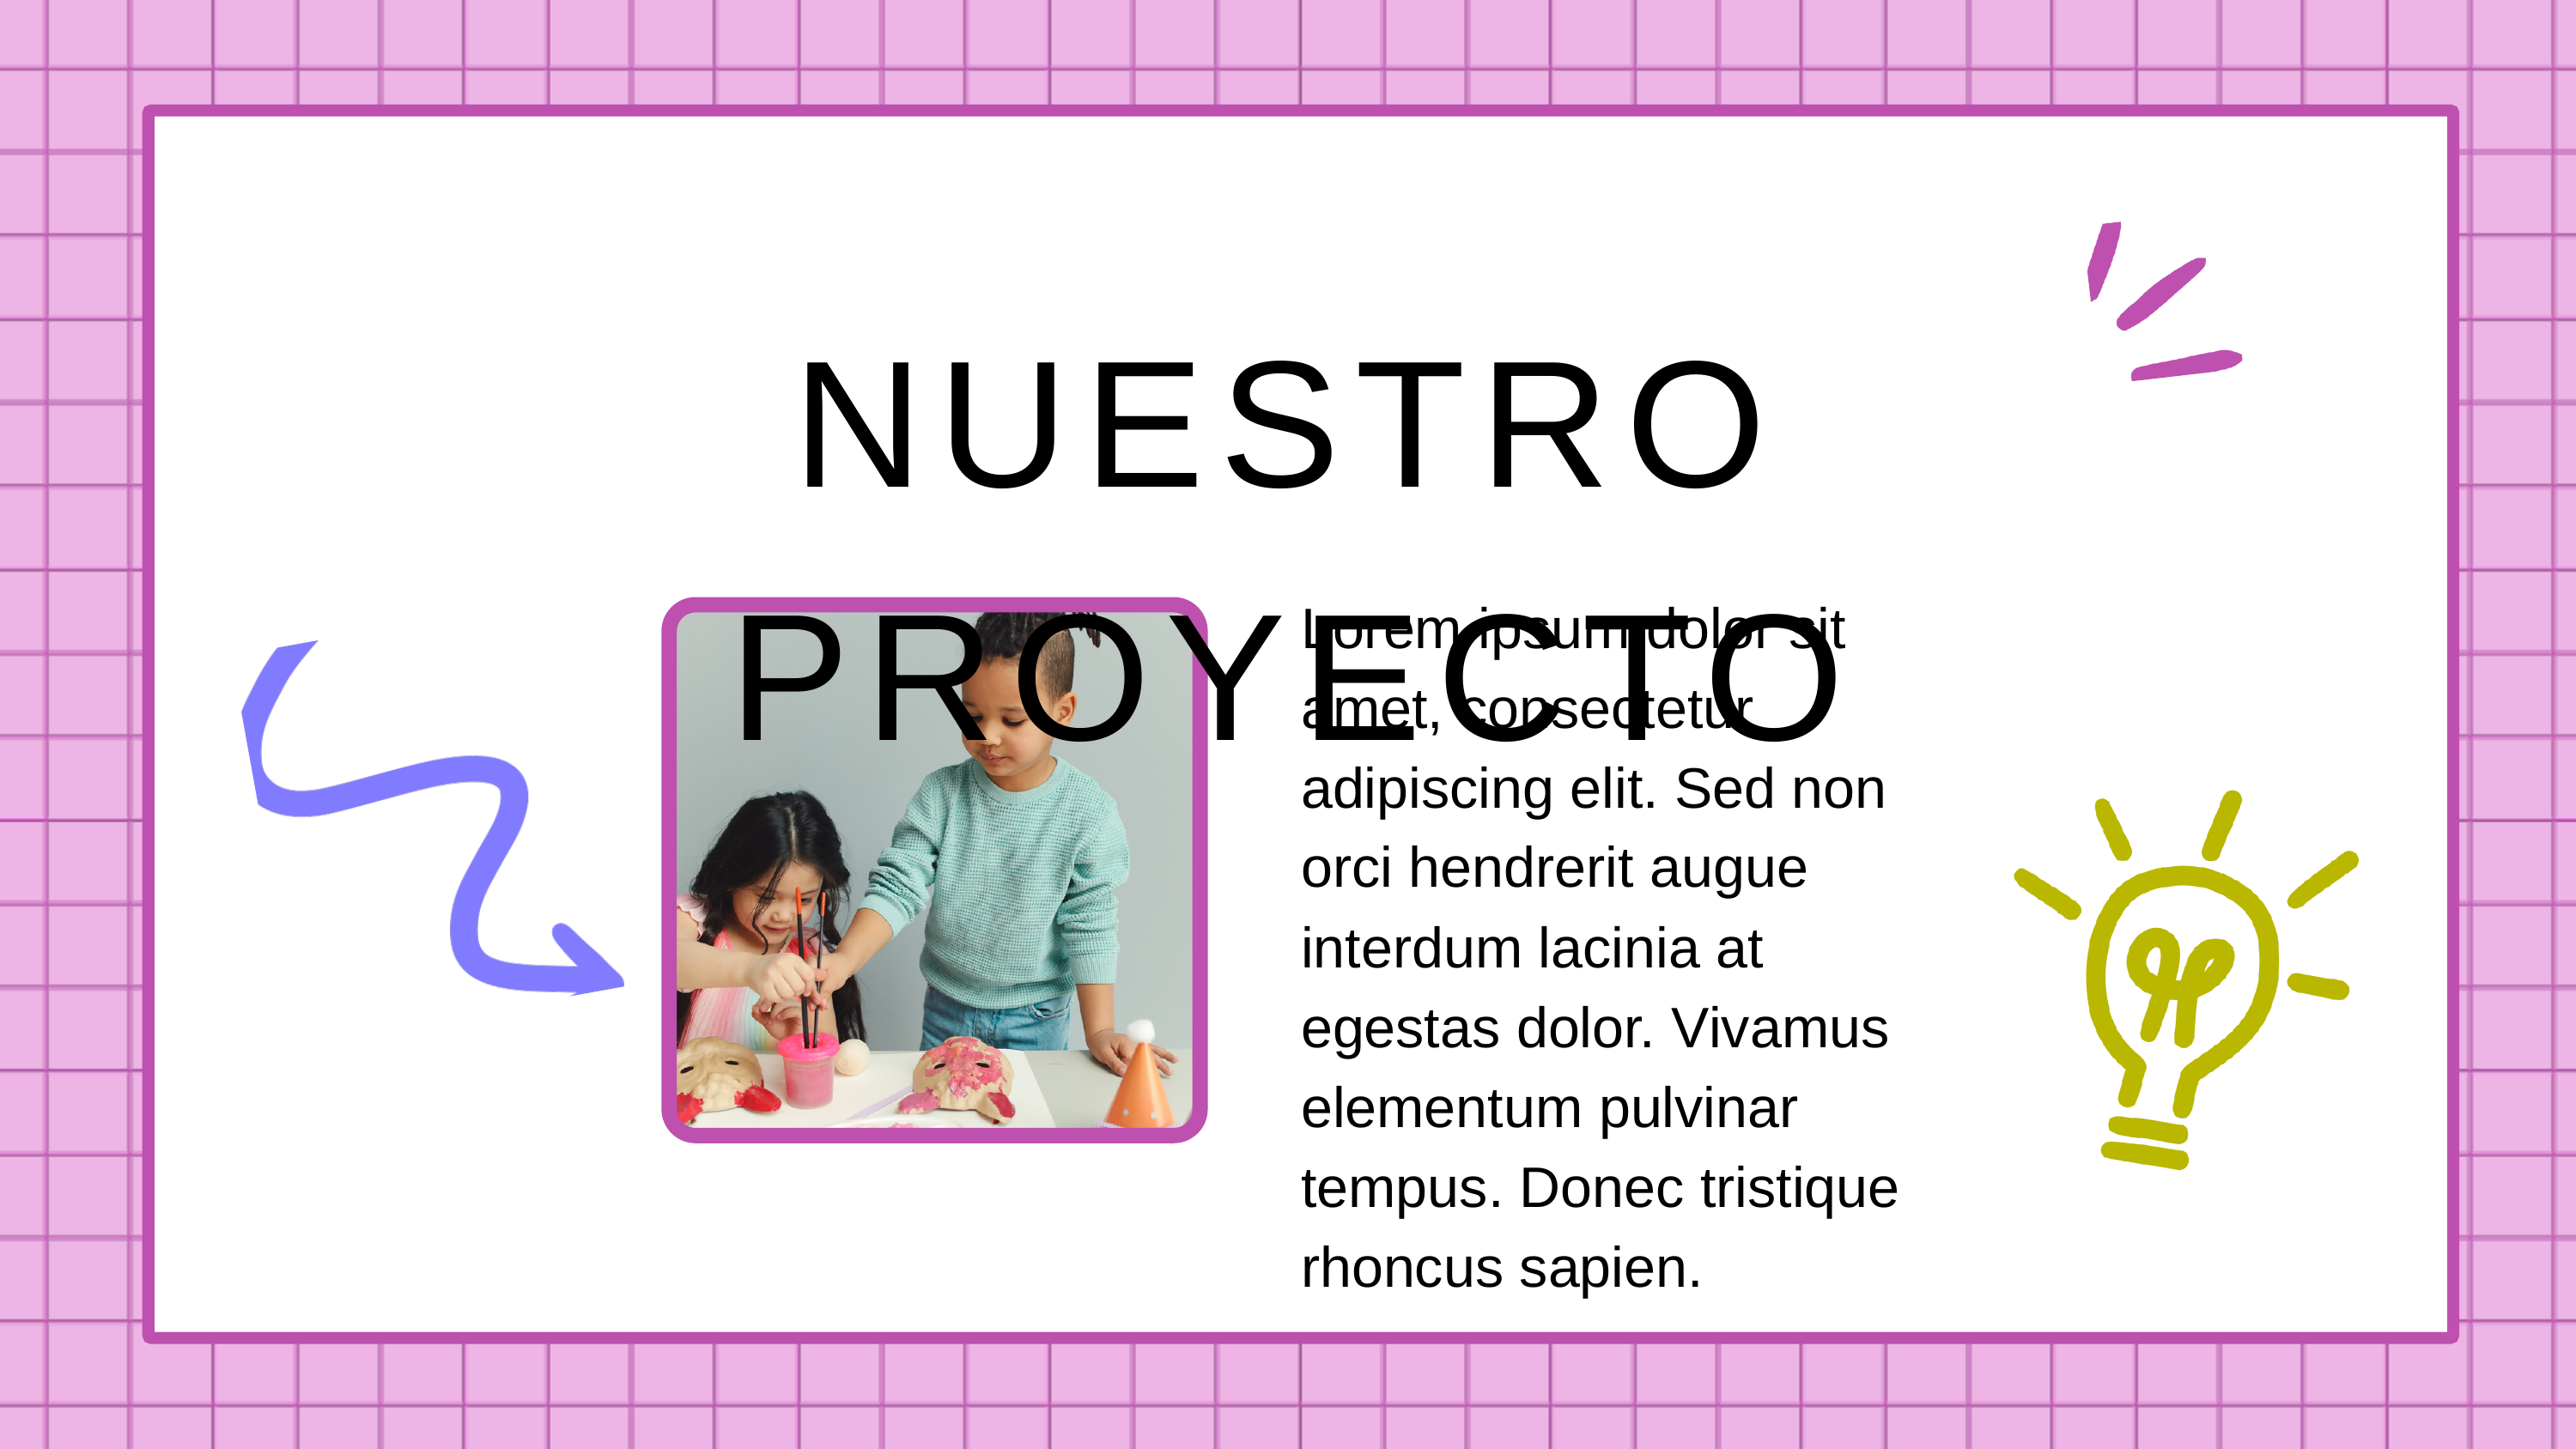

NUESTRO PROYECTO
Lorem ipsum dolor sit amet, consectetur adipiscing elit. Sed non orci hendrerit augue interdum lacinia at egestas dolor. Vivamus elementum pulvinar tempus. Donec tristique rhoncus sapien.